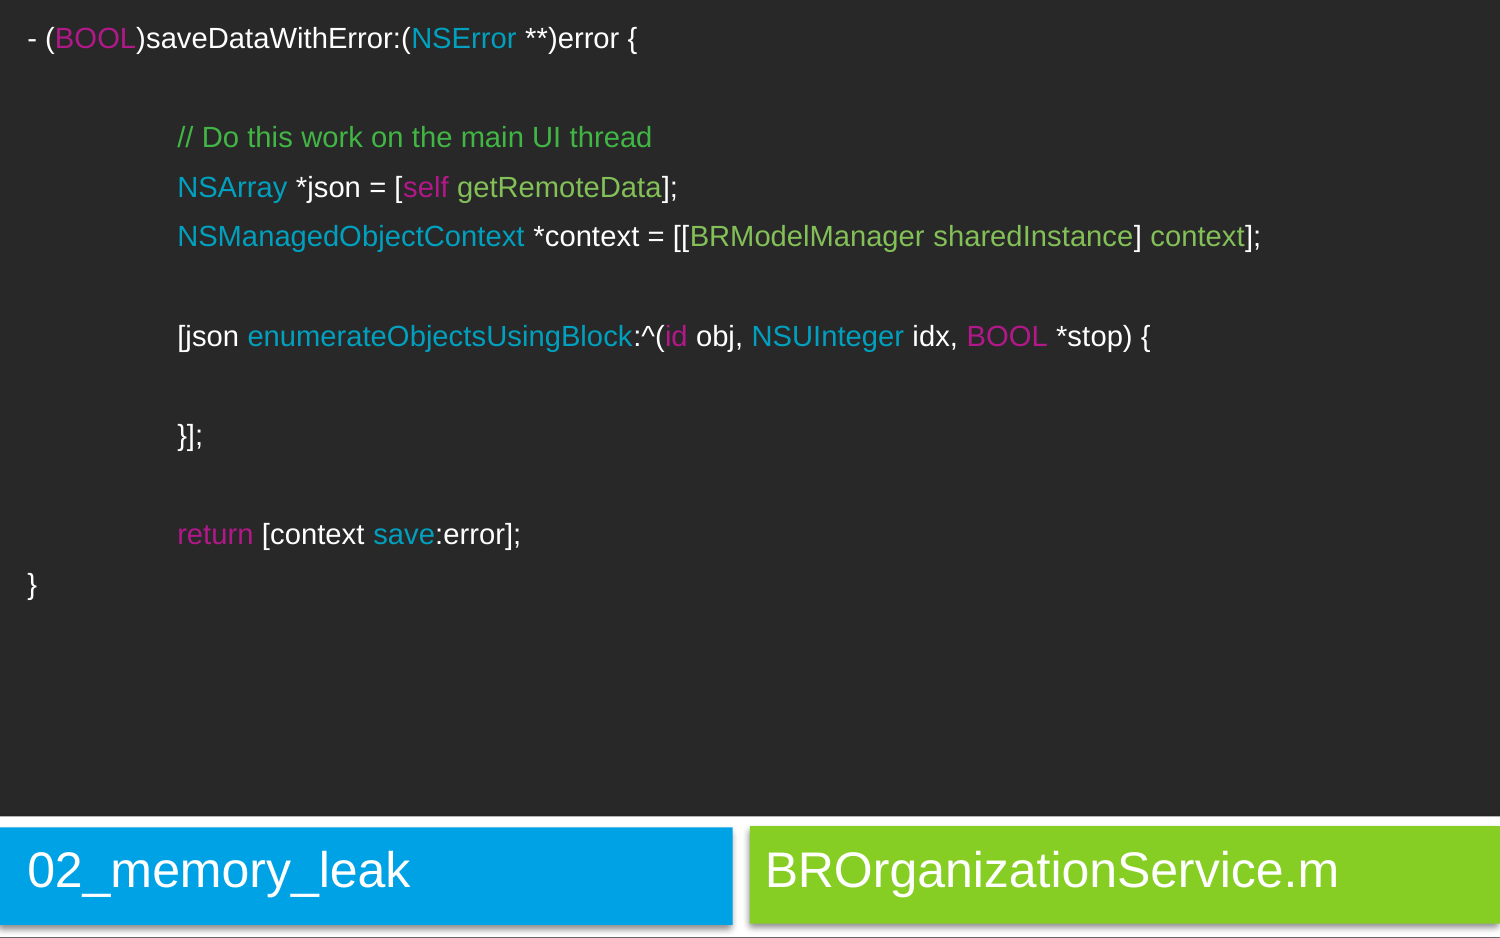

- (BOOL)saveDataWithError:(NSError **)error {

	// Do this work on the main UI thread
	NSArray *json = [self getRemoteData];
	NSManagedObjectContext *context = [[BRModelManager sharedInstance] context];

	[json enumerateObjectsUsingBlock:^(id obj, NSUInteger idx, BOOL *stop) {

	}];

	return [context save:error];
}
02_memory_leak
# BROrganizationService.m